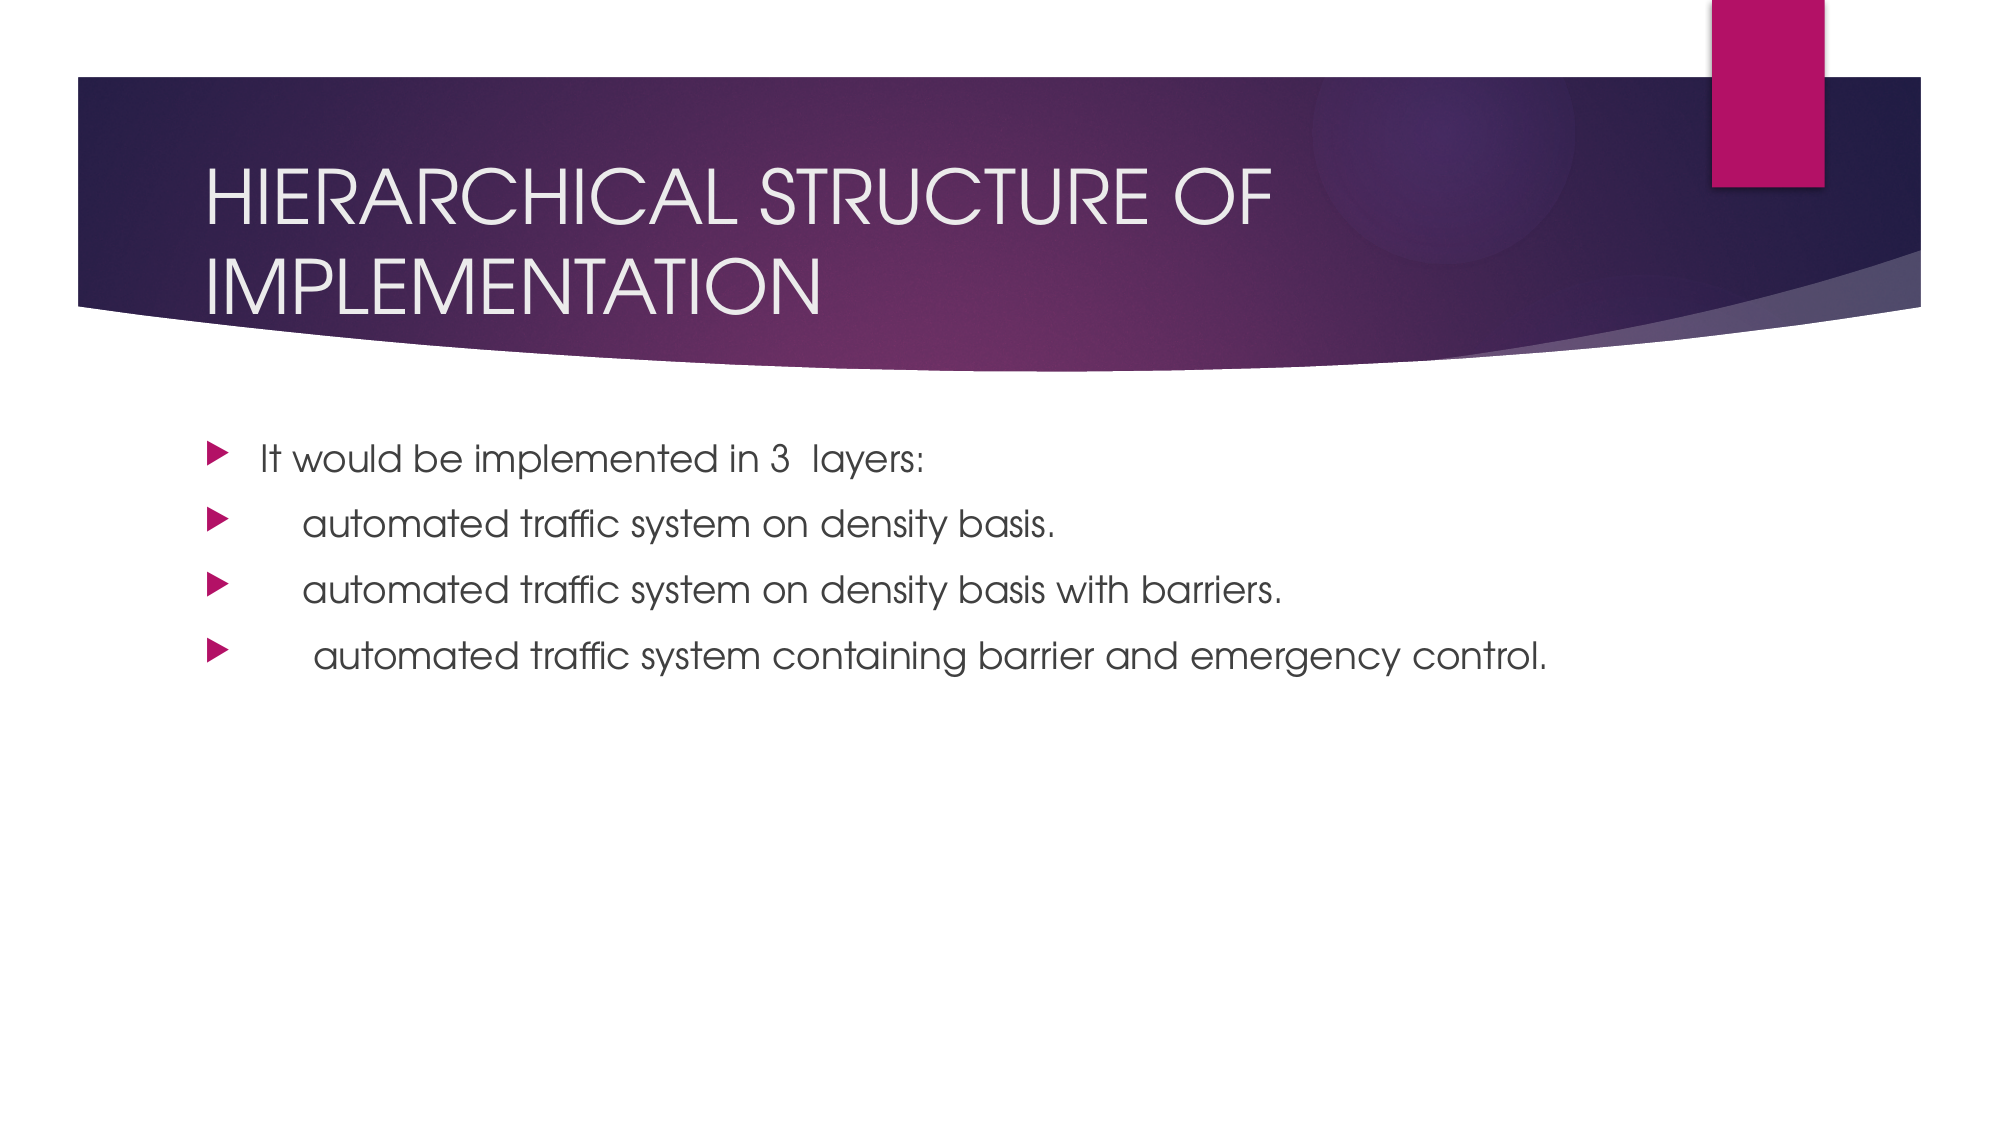

# HIERARCHICAL STRUCTURE OF IMPLEMENTATION
It would be implemented in 3  layers:
    automated traffic system on density basis.
    automated traffic system on density basis with barriers.
     automated traffic system containing barrier and emergency control.